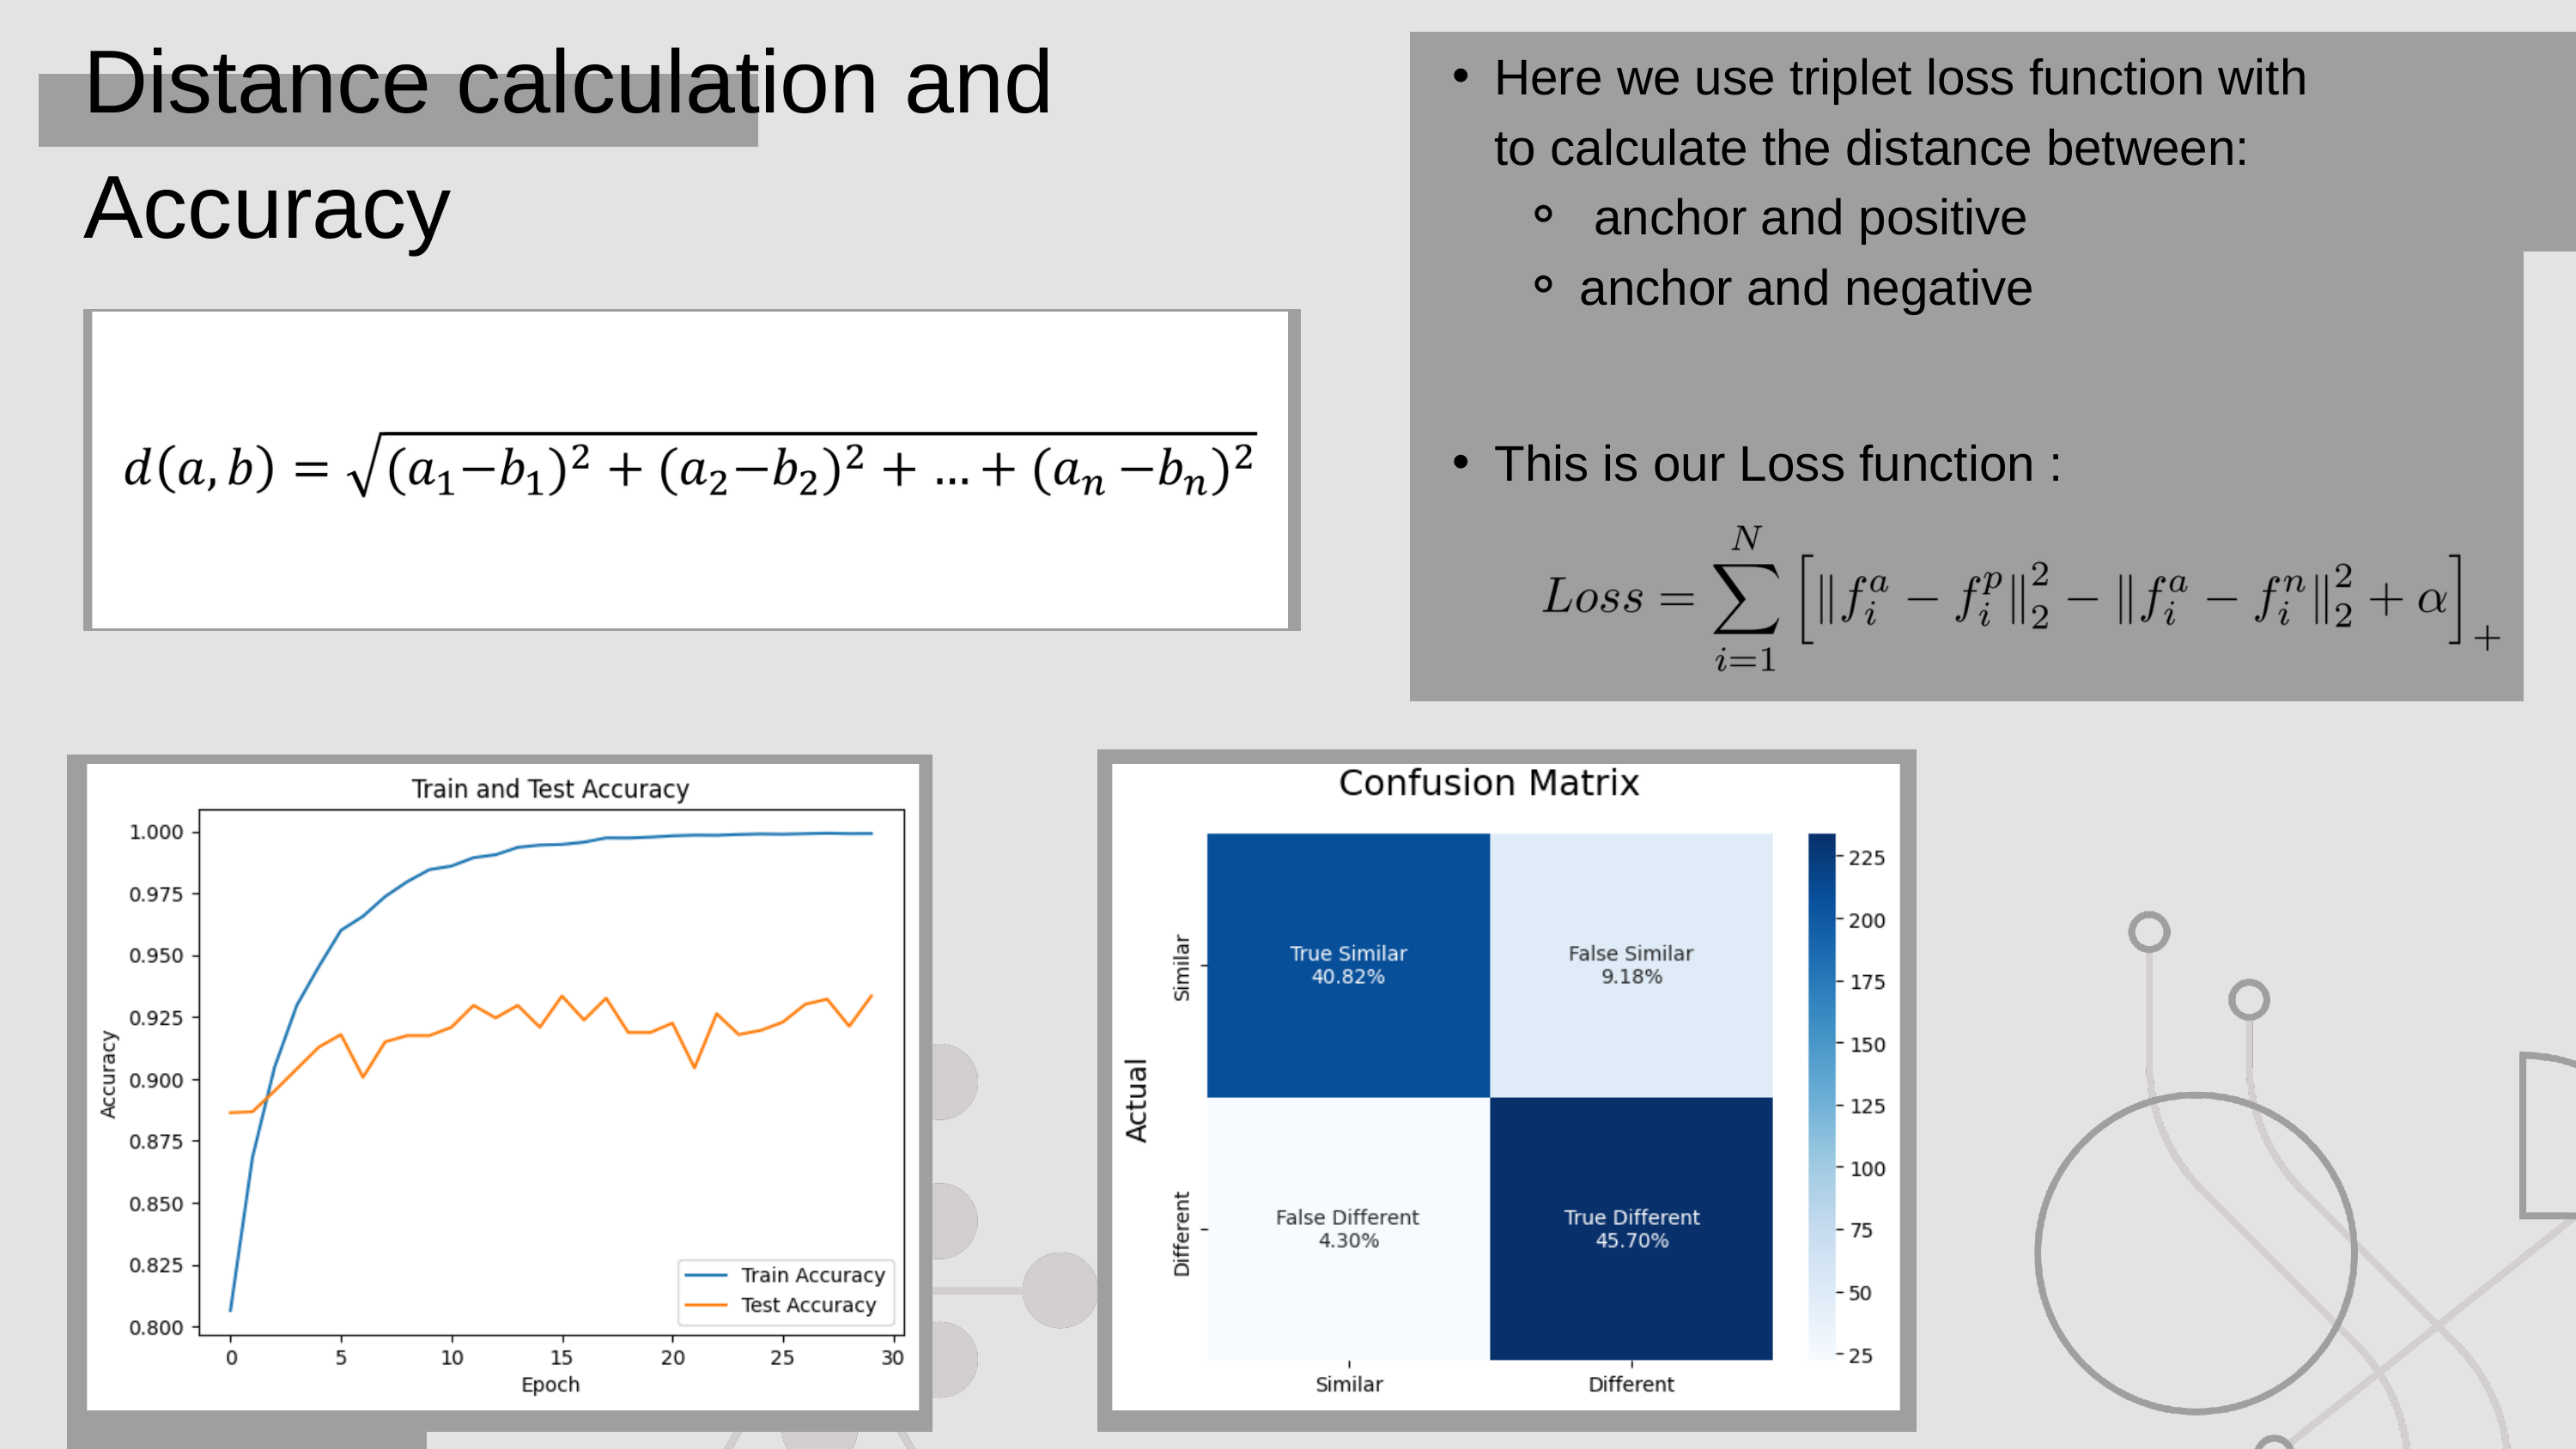

Distance calculation and Accuracy

Here we use triplet loss function with to calculate the distance between:
 anchor and positive
anchor and negative

This is our Loss function :